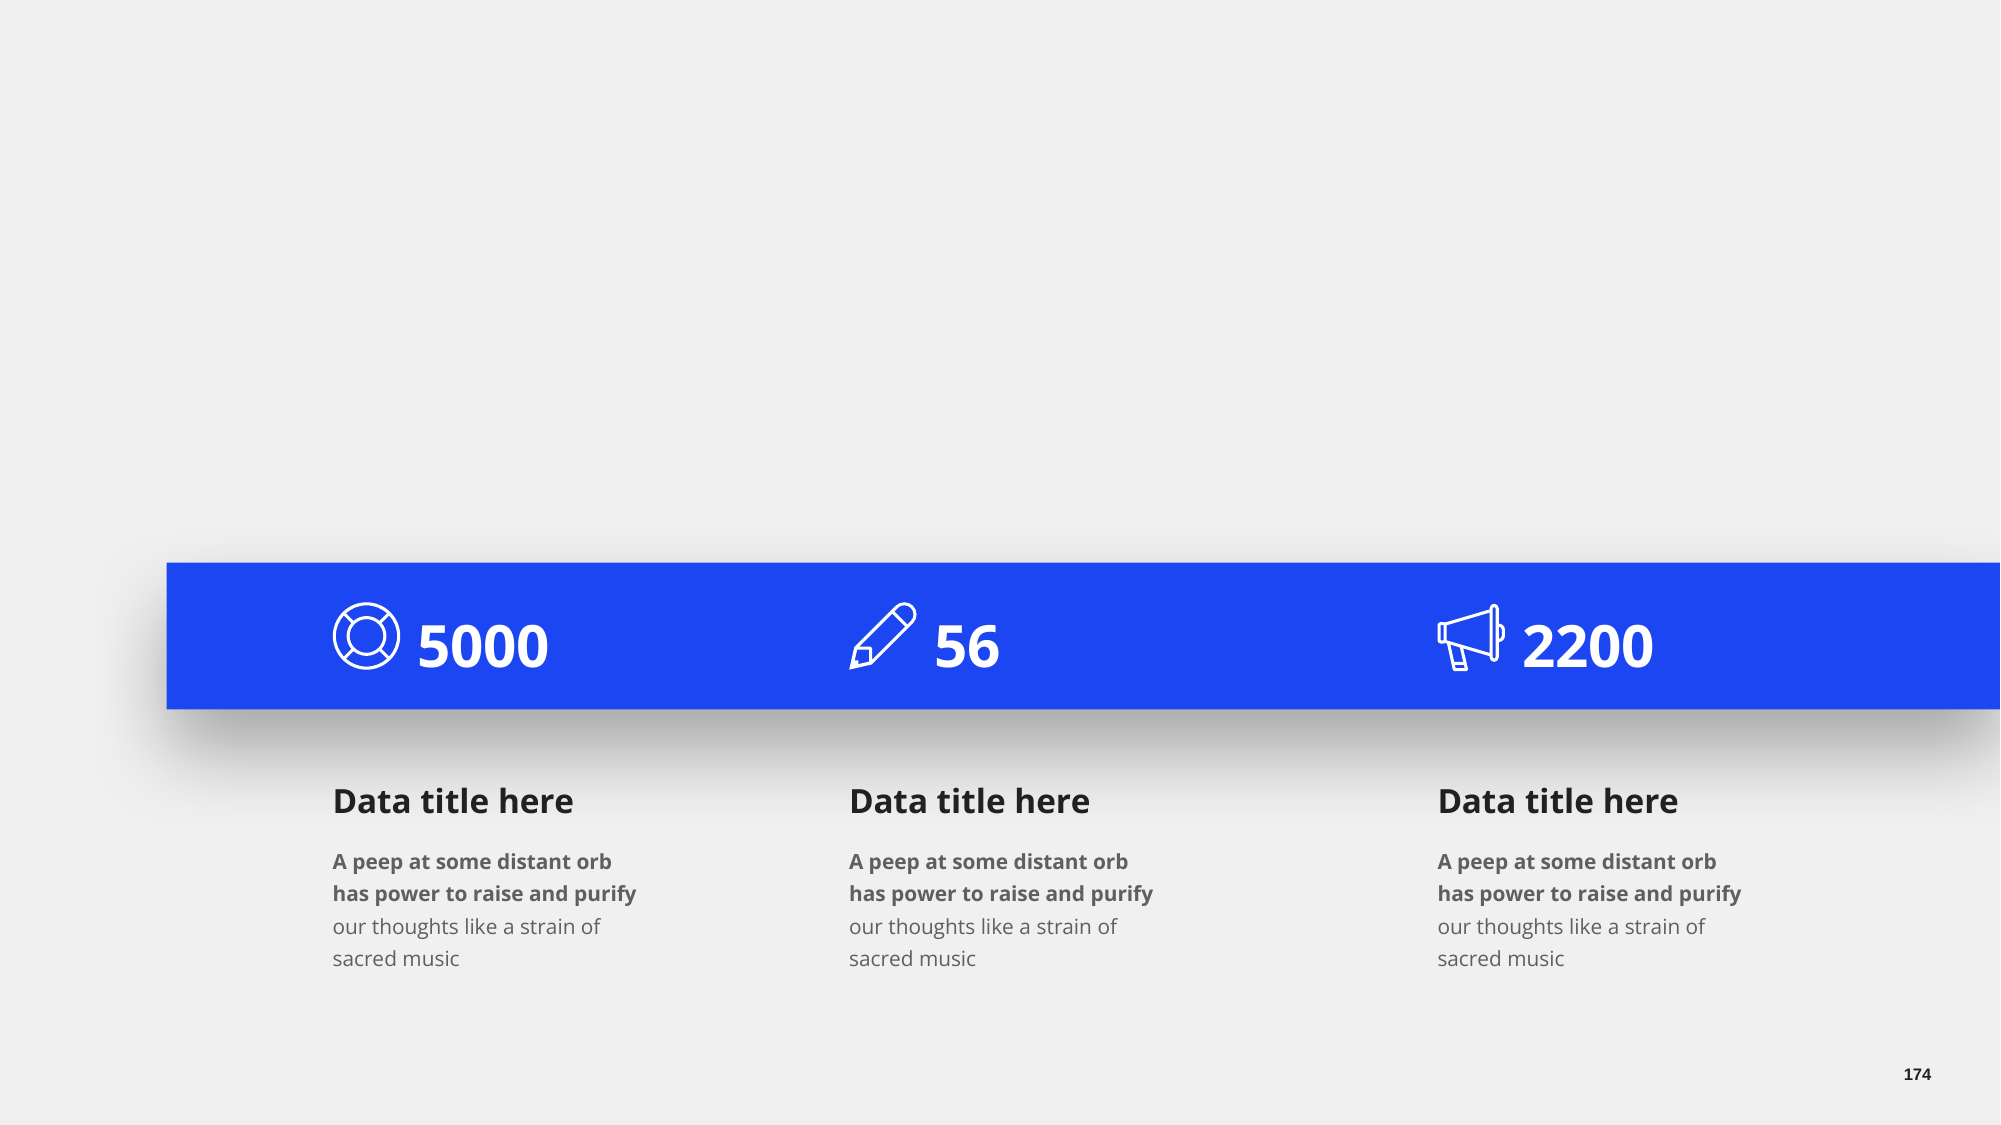

5000
56
2200

Data title here
A peep at some distant orb has power to raise and purify our thoughts like a strain of sacred music
Data title here
A peep at some distant orb has power to raise and purify our thoughts like a strain of sacred music
Data title here
A peep at some distant orb has power to raise and purify our thoughts like a strain of sacred music